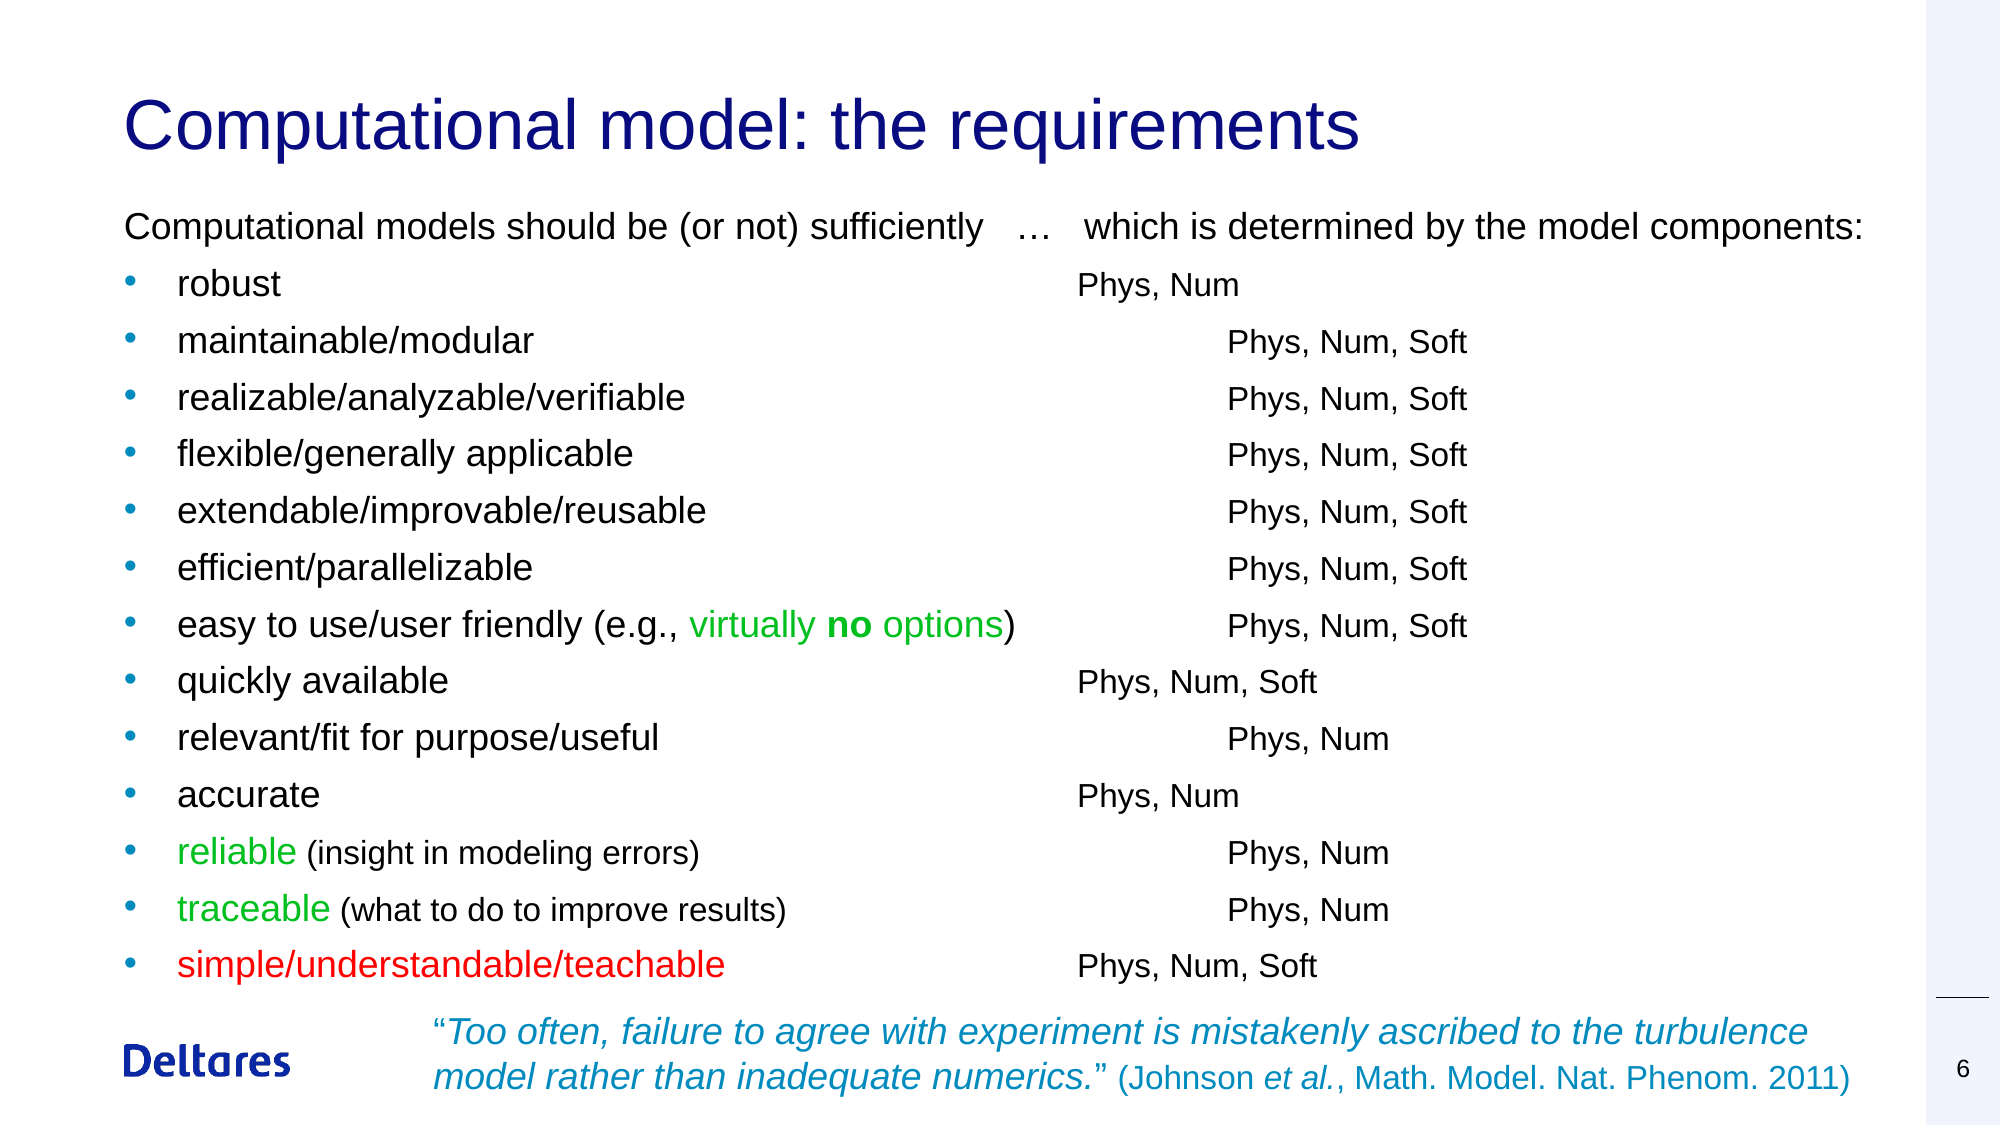

# Computational model: the requirements
Computational models should be (or not) sufficiently   …   which is determined by the model components:
robust						Phys, Num
maintainable/modular					Phys, Num, Soft
realizable/analyzable/verifiable				Phys, Num, Soft
flexible/generally applicable				Phys, Num, Soft
extendable/improvable/reusable				Phys, Num, Soft
efficient/parallelizable					Phys, Num, Soft
easy to use/user friendly (e.g., virtually no options)		Phys, Num, Soft
quickly available					Phys, Num, Soft
relevant/fit for purpose/useful				Phys, Num
accurate						Phys, Num
reliable (insight in modeling errors)				Phys, Num
traceable (what to do to improve results)			Phys, Num
simple/understandable/teachable			Phys, Num, Soft
“Too often, failure to agree with experiment is mistakenly ascribed to the turbulence model rather than inadequate numerics.” (Johnson et al., Math. Model. Nat. Phenom. 2011)
6